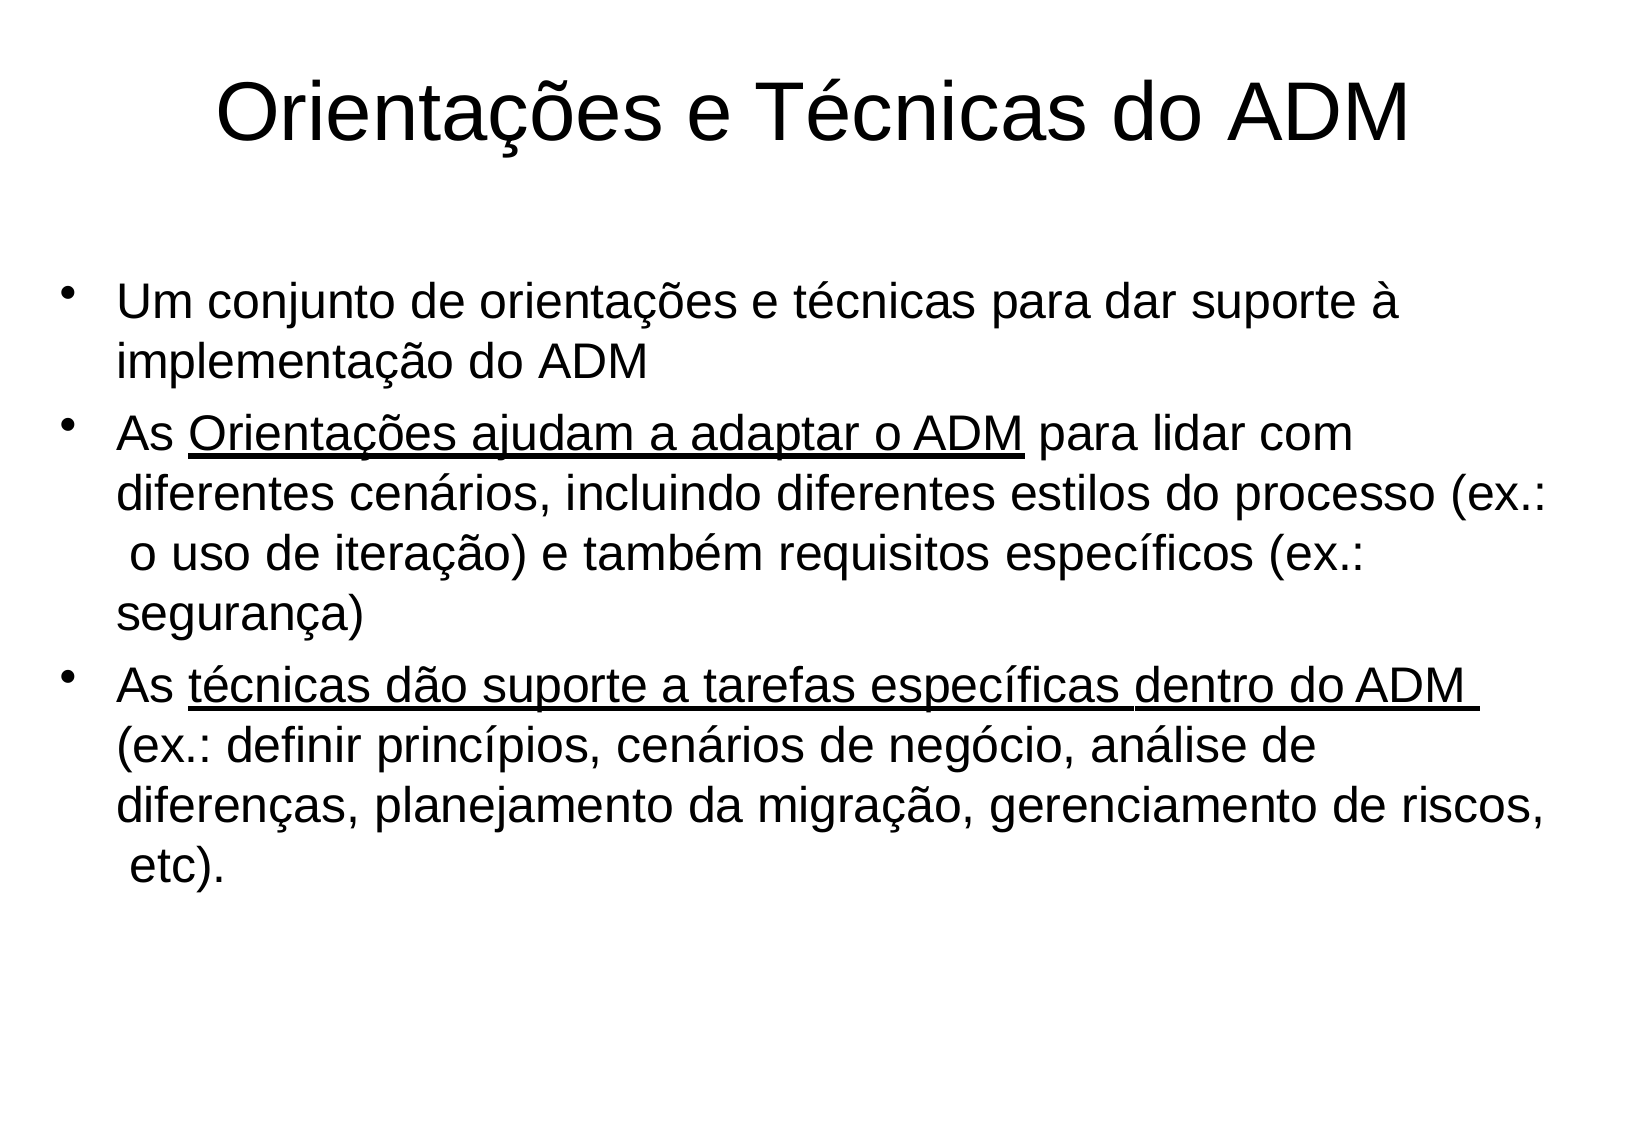

# Orientações e Técnicas do ADM
Um conjunto de orientações e técnicas para dar suporte à
implementação do ADM
As Orientações ajudam a adaptar o ADM para lidar com  diferentes cenários, incluindo diferentes estilos do processo (ex.:  o uso de iteração) e também requisitos específicos (ex.:  segurança)
As técnicas dão suporte a tarefas específicas dentro do ADM  (ex.: definir princípios, cenários de negócio, análise de  diferenças, planejamento da migração, gerenciamento de riscos,  etc).